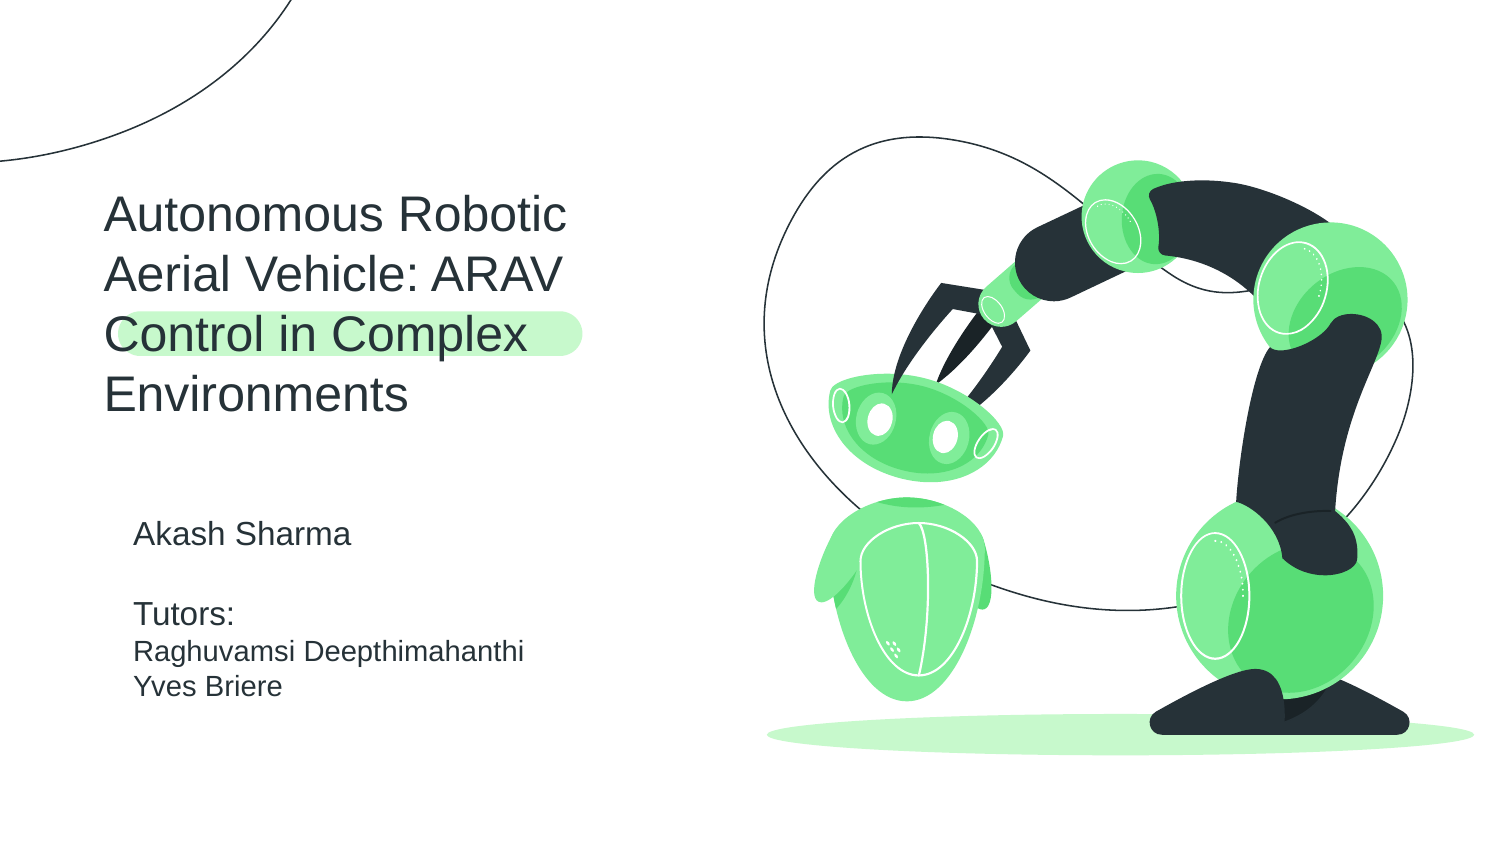

# Autonomous Robotic Aerial Vehicle: ARAV Control in Complex Environments

Akash Sharma

Tutors:
Raghuvamsi Deepthimahanthi
Yves Briere